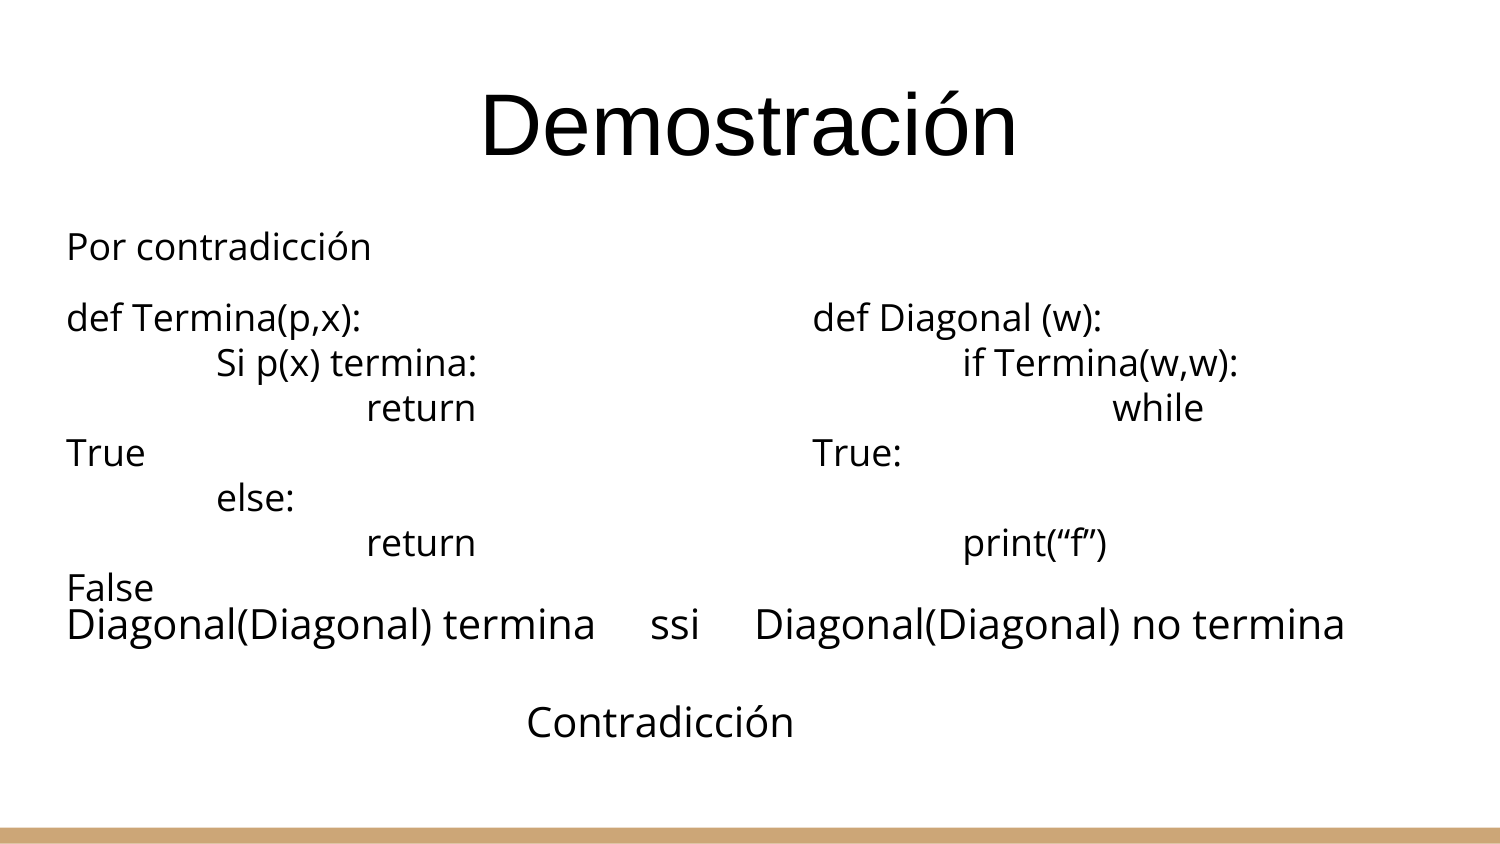

# Demostración
Por contradicción
def Termina(p,x):
	Si p(x) termina:
		return True
	else:
		return False
def Diagonal (w):
	if Termina(w,w):
		while True:
			print(“f”)

Diagonal(Diagonal) termina     ssi     Diagonal(Diagonal) no termina

Contradicción